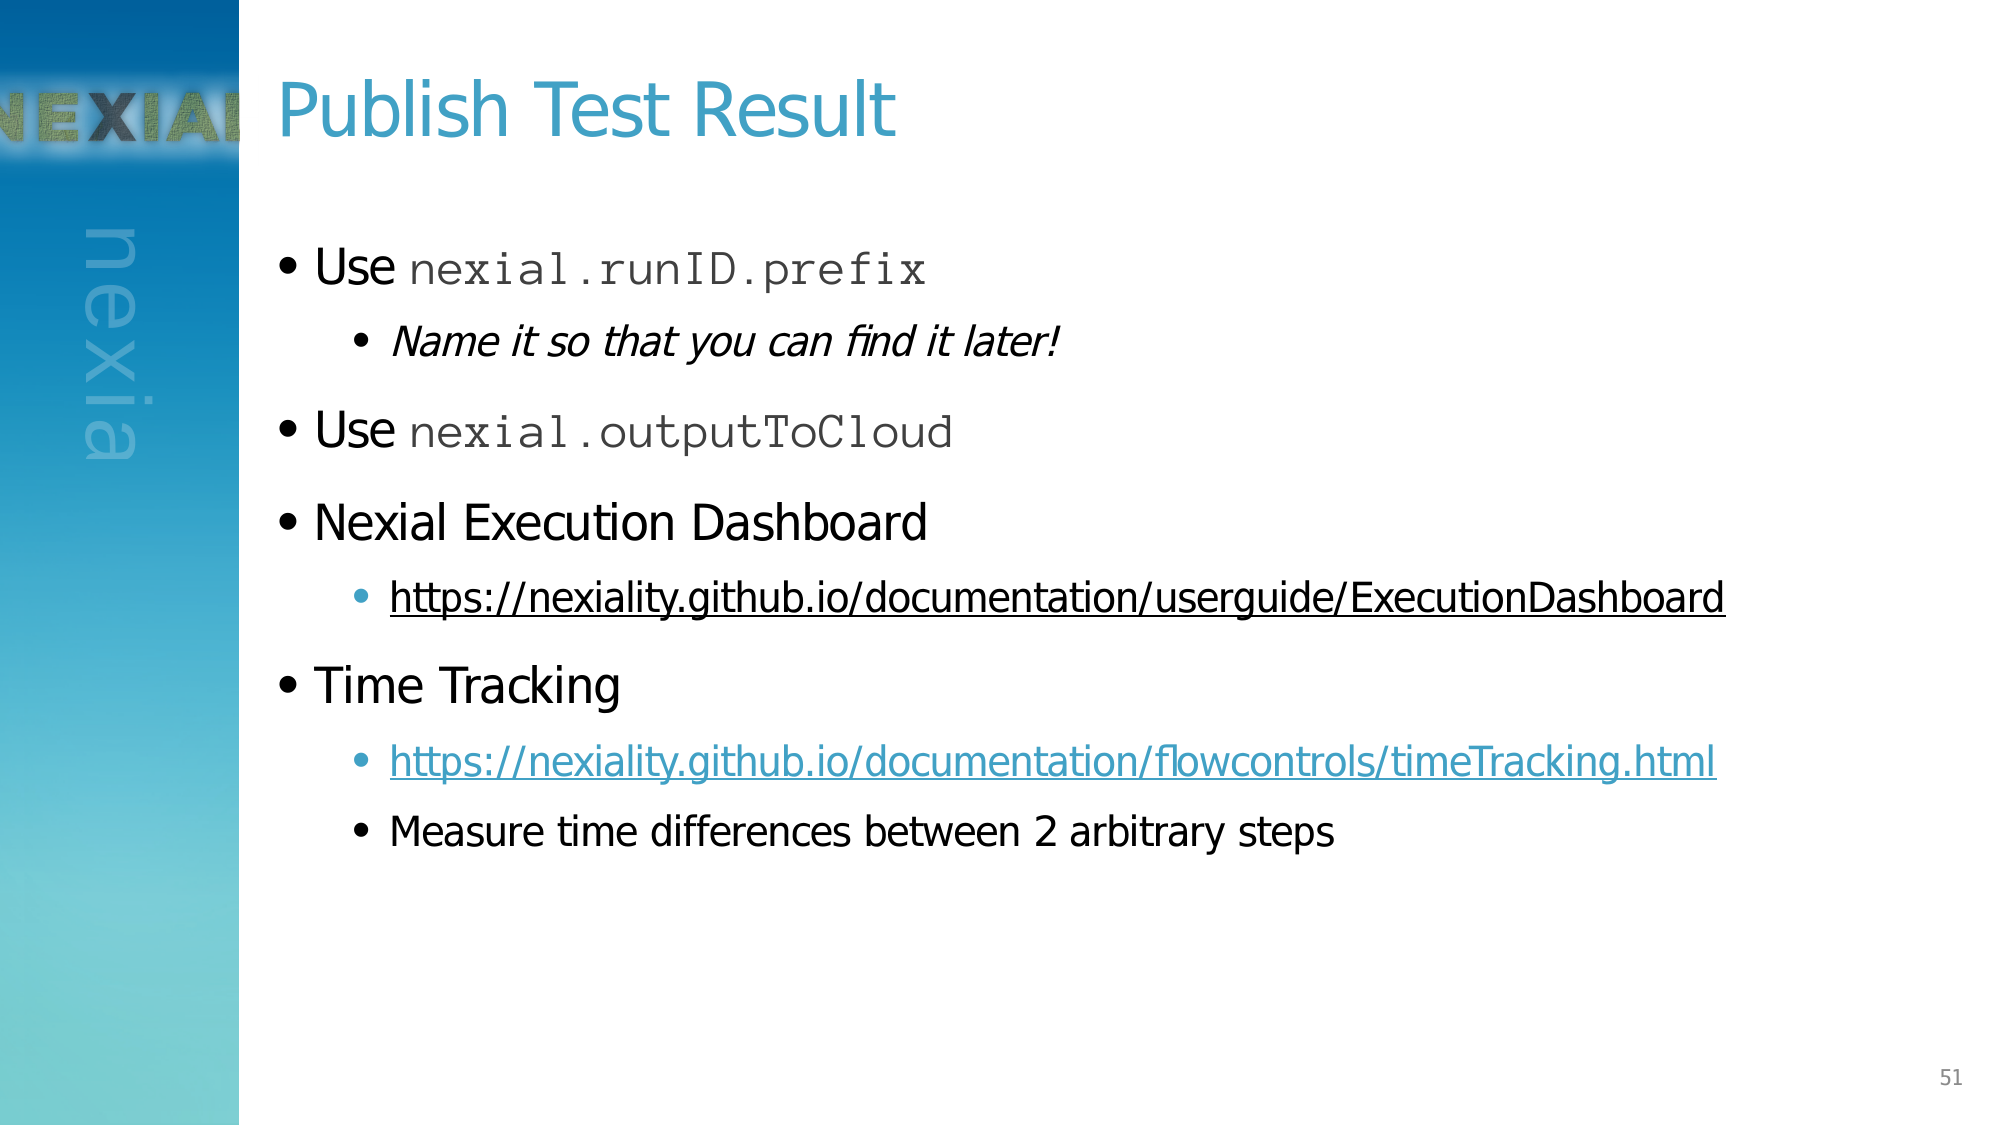

# Publish Test Result
Use nexial.runID.prefix
Name it so that you can find it later!
Use nexial.outputToCloud
Nexial Execution Dashboard
https://nexiality.github.io/documentation/userguide/ExecutionDashboard
Time Tracking
https://nexiality.github.io/documentation/flowcontrols/timeTracking.html
Measure time differences between 2 arbitrary steps
51